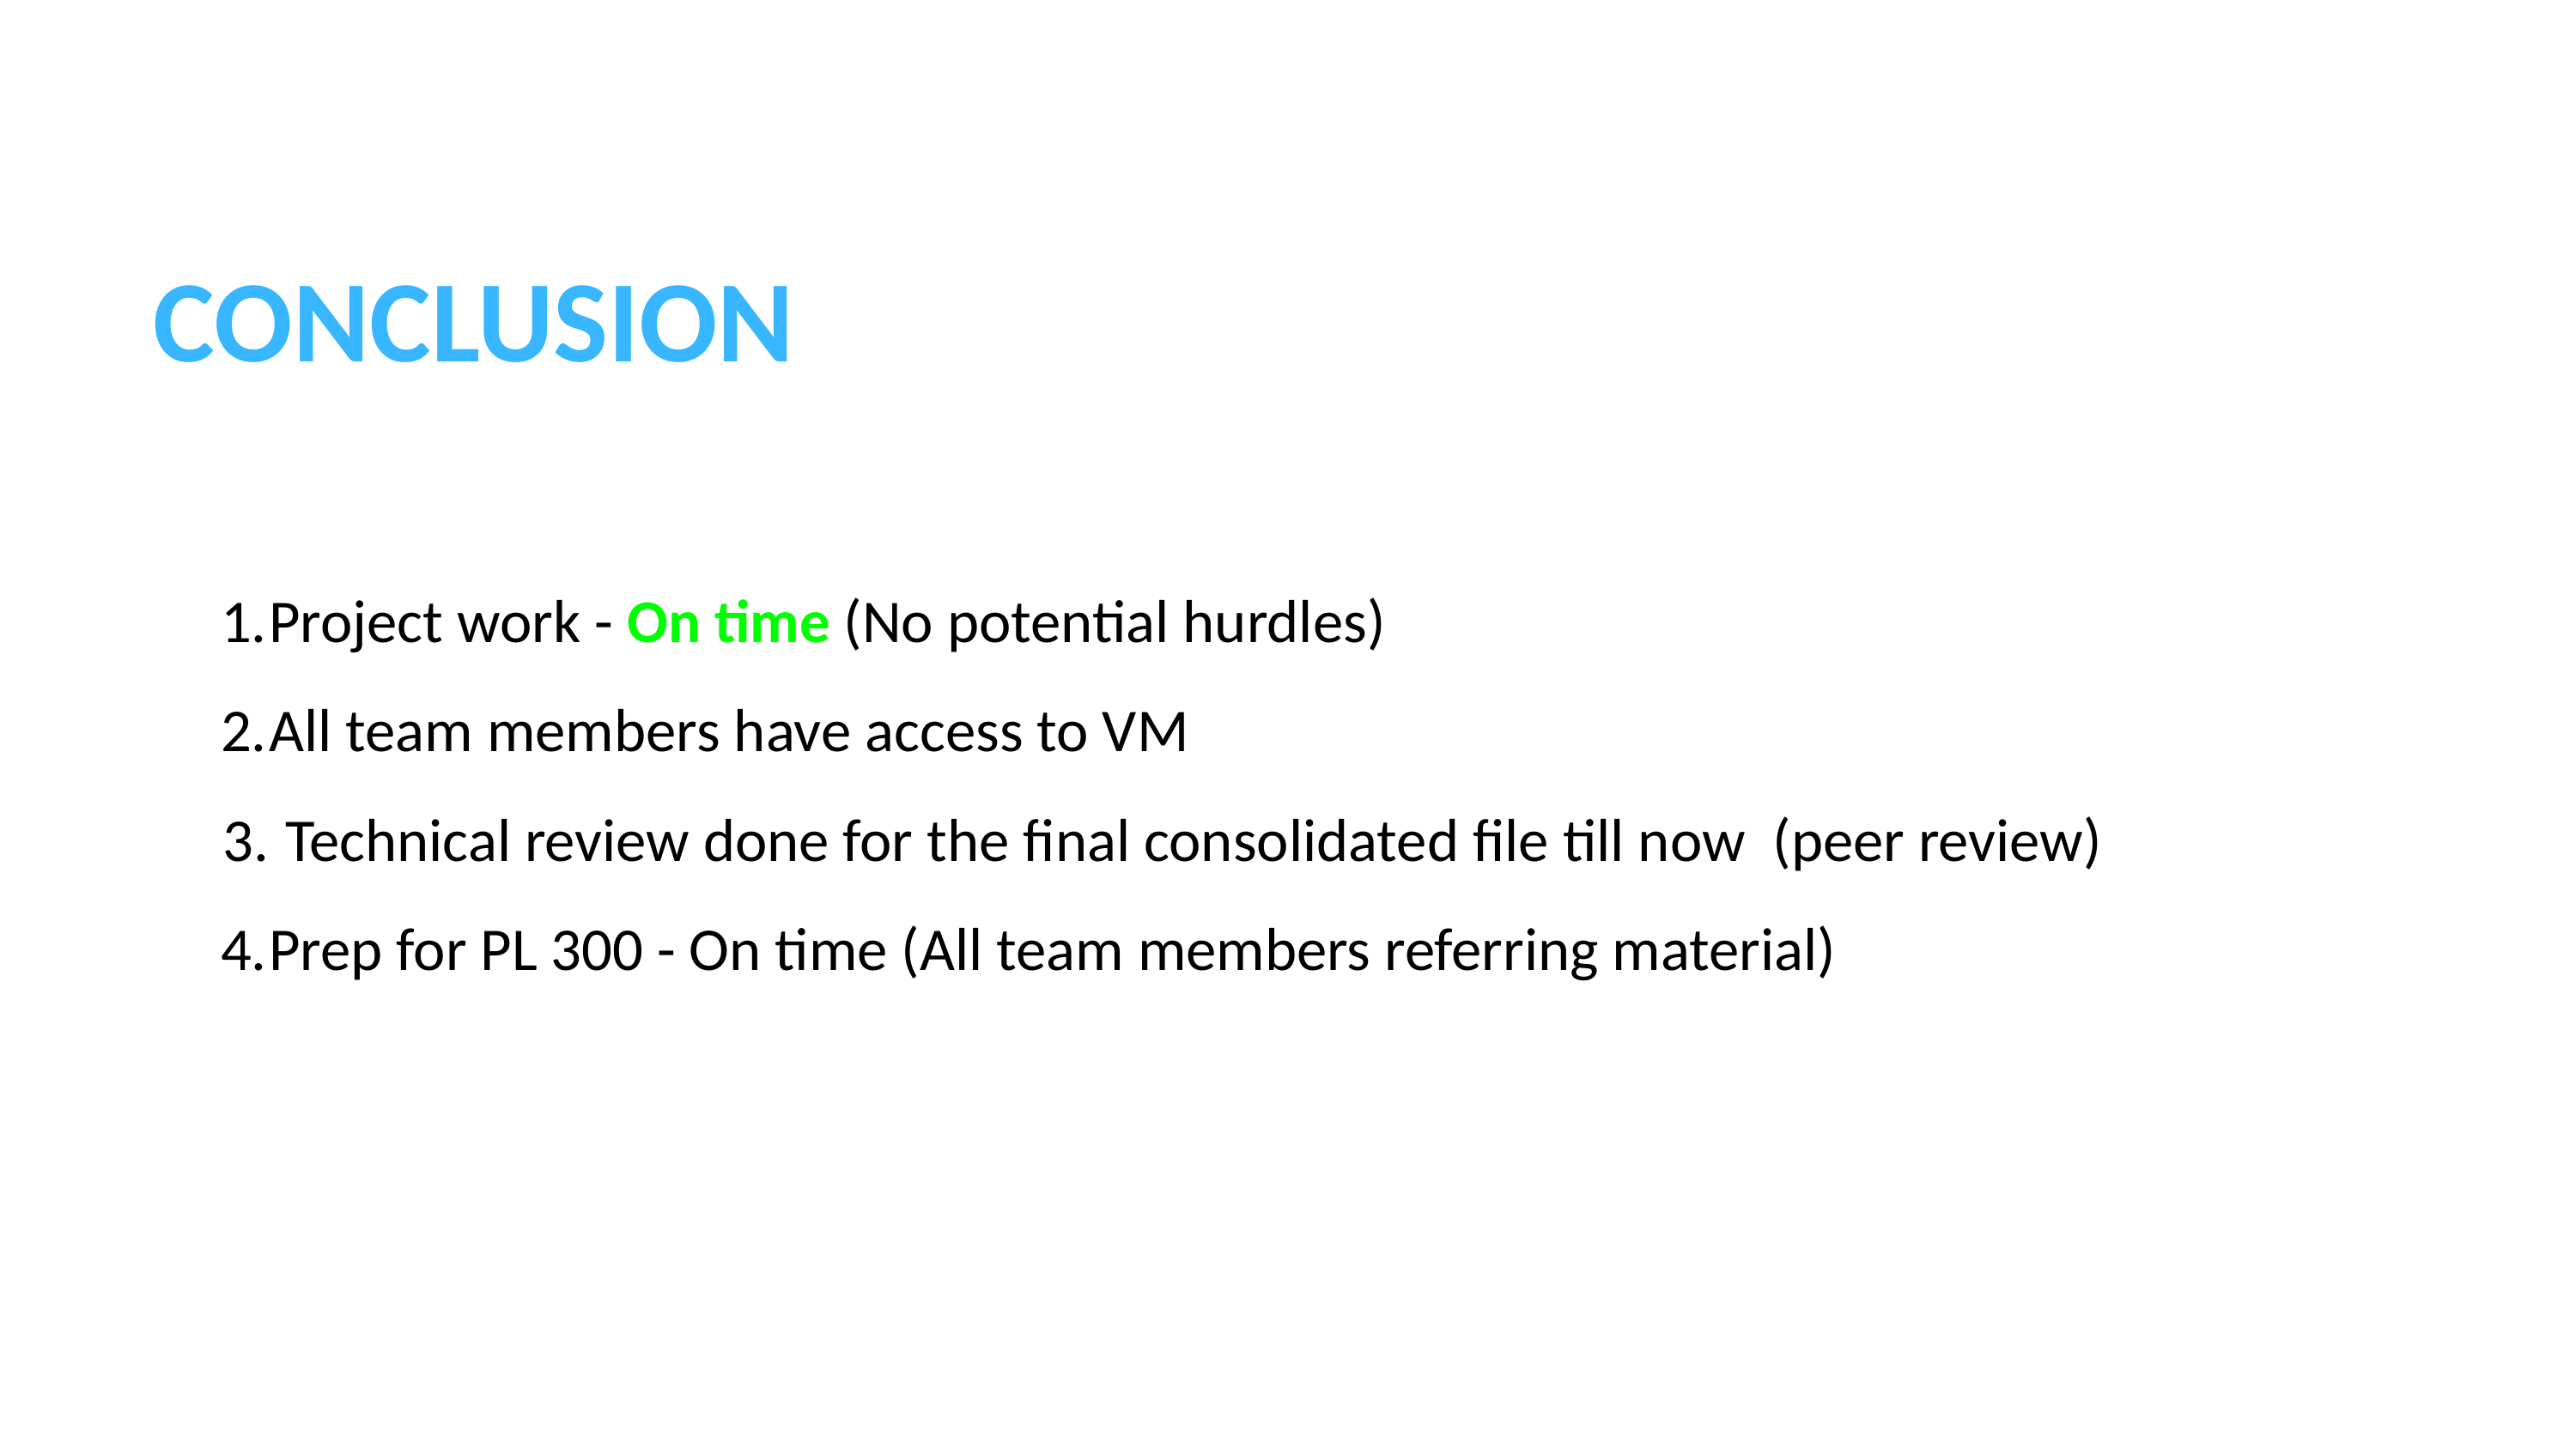

# CONCLUSION

Project work - On time (No potential hurdles)
All team members have access to VM
Technical review done for the final consolidated file till now  (peer review)
Prep for PL 300 - On time (All team members referring material)